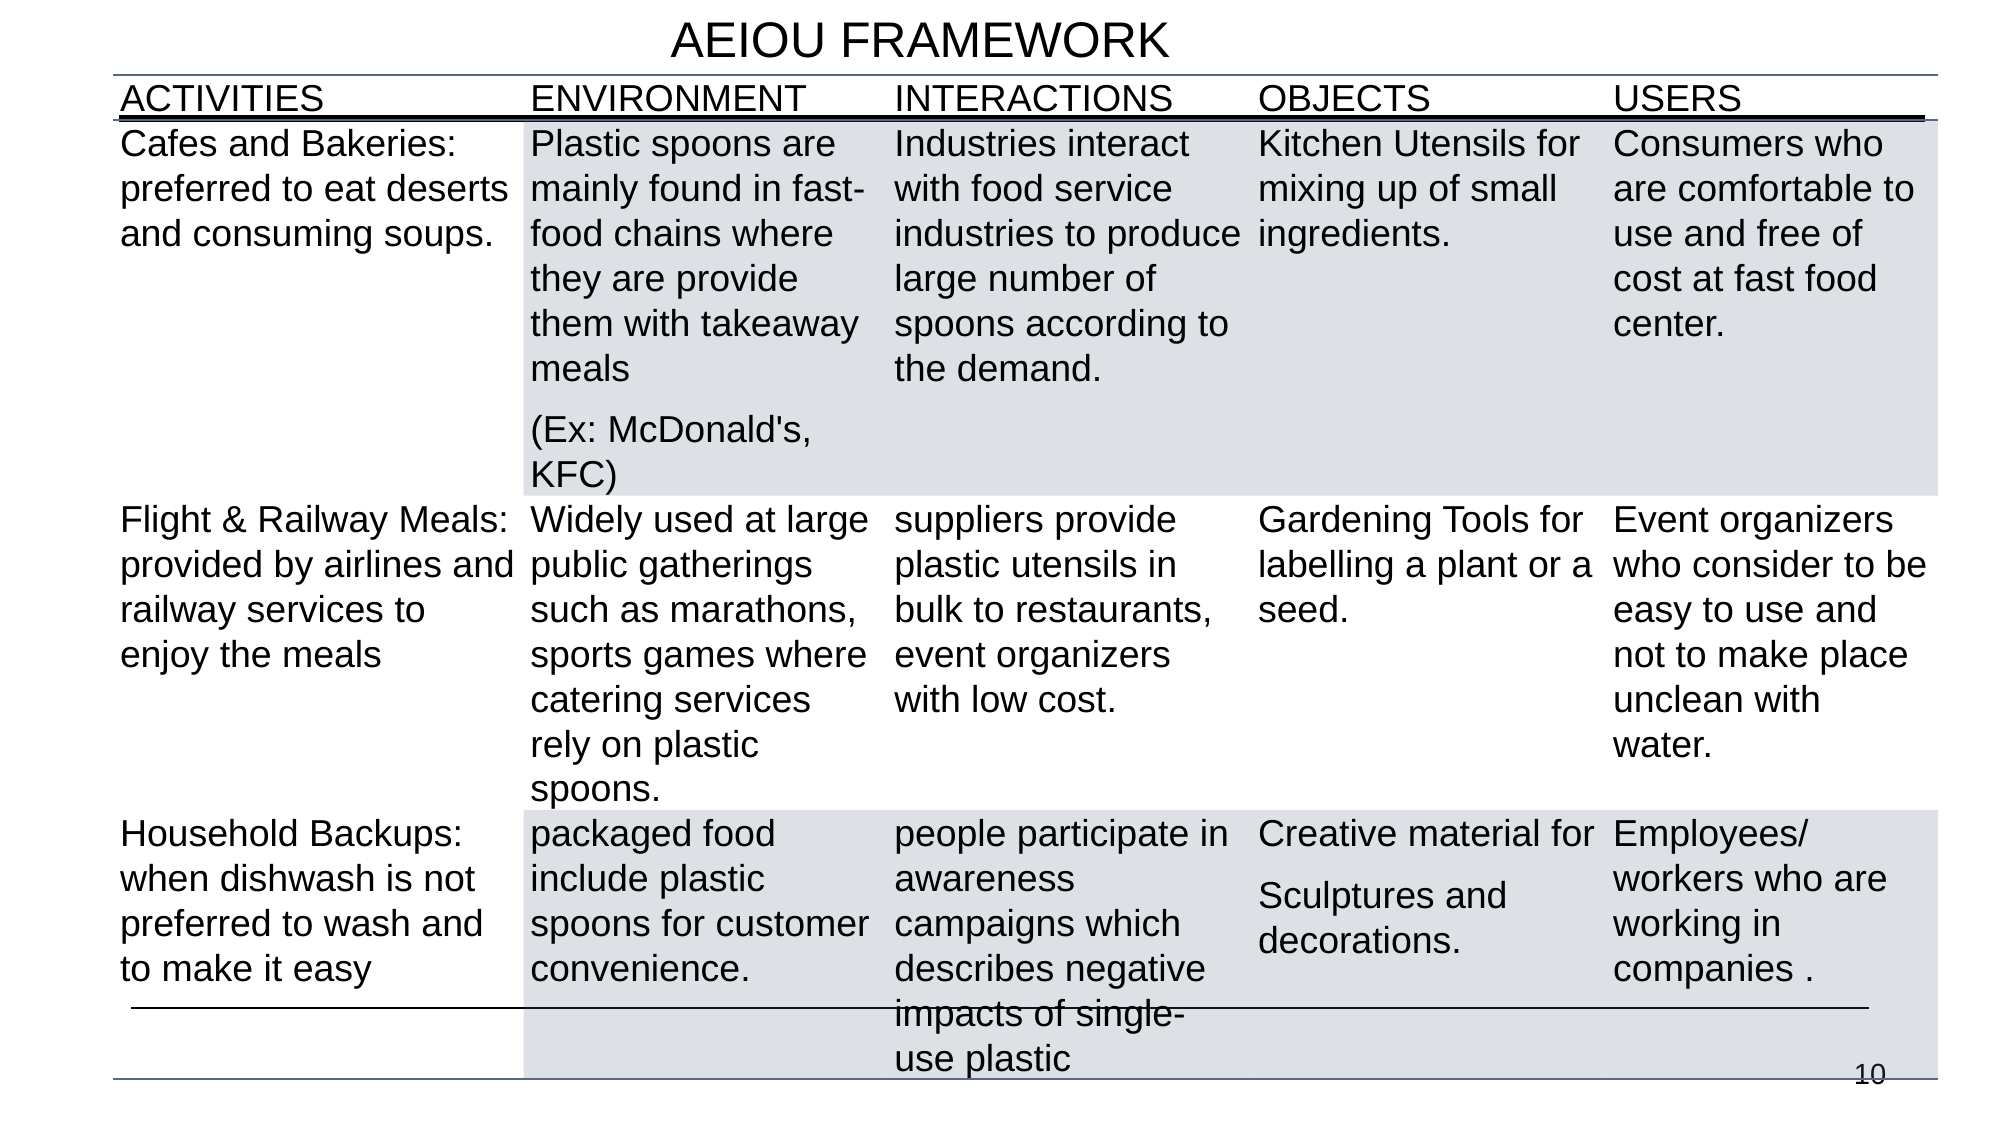

AEIOU FRAMEWORK

| ACTIVITIES | ENVIRONMENT | INTERACTIONS | OBJECTS | USERS |
| --- | --- | --- | --- | --- |
| Cafes and Bakeries: preferred to eat deserts and consuming soups. | Plastic spoons are mainly found in fast-food chains where they are provide them with takeaway meals (Ex: McDonald's, KFC) | Industries interact with food service industries to produce large number of spoons according to the demand. | Kitchen Utensils for mixing up of small ingredients. | Consumers who are comfortable to use and free of cost at fast food center. |
| Flight & Railway Meals: provided by airlines and railway services to enjoy the meals | Widely used at large public gatherings such as marathons, sports games where catering services rely on plastic spoons. | suppliers provide plastic utensils in bulk to restaurants, event organizers with low cost. | Gardening Tools for labelling a plant or a seed. | Event organizers who consider to be easy to use and not to make place unclean with water. |
| Household Backups: when dishwash is not preferred to wash and to make it easy | packaged food include plastic spoons for customer convenience. | people participate in awareness campaigns which describes negative impacts of single-use plastic | Creative material for Sculptures and decorations. | Employees/ workers who are working in companies . |
10